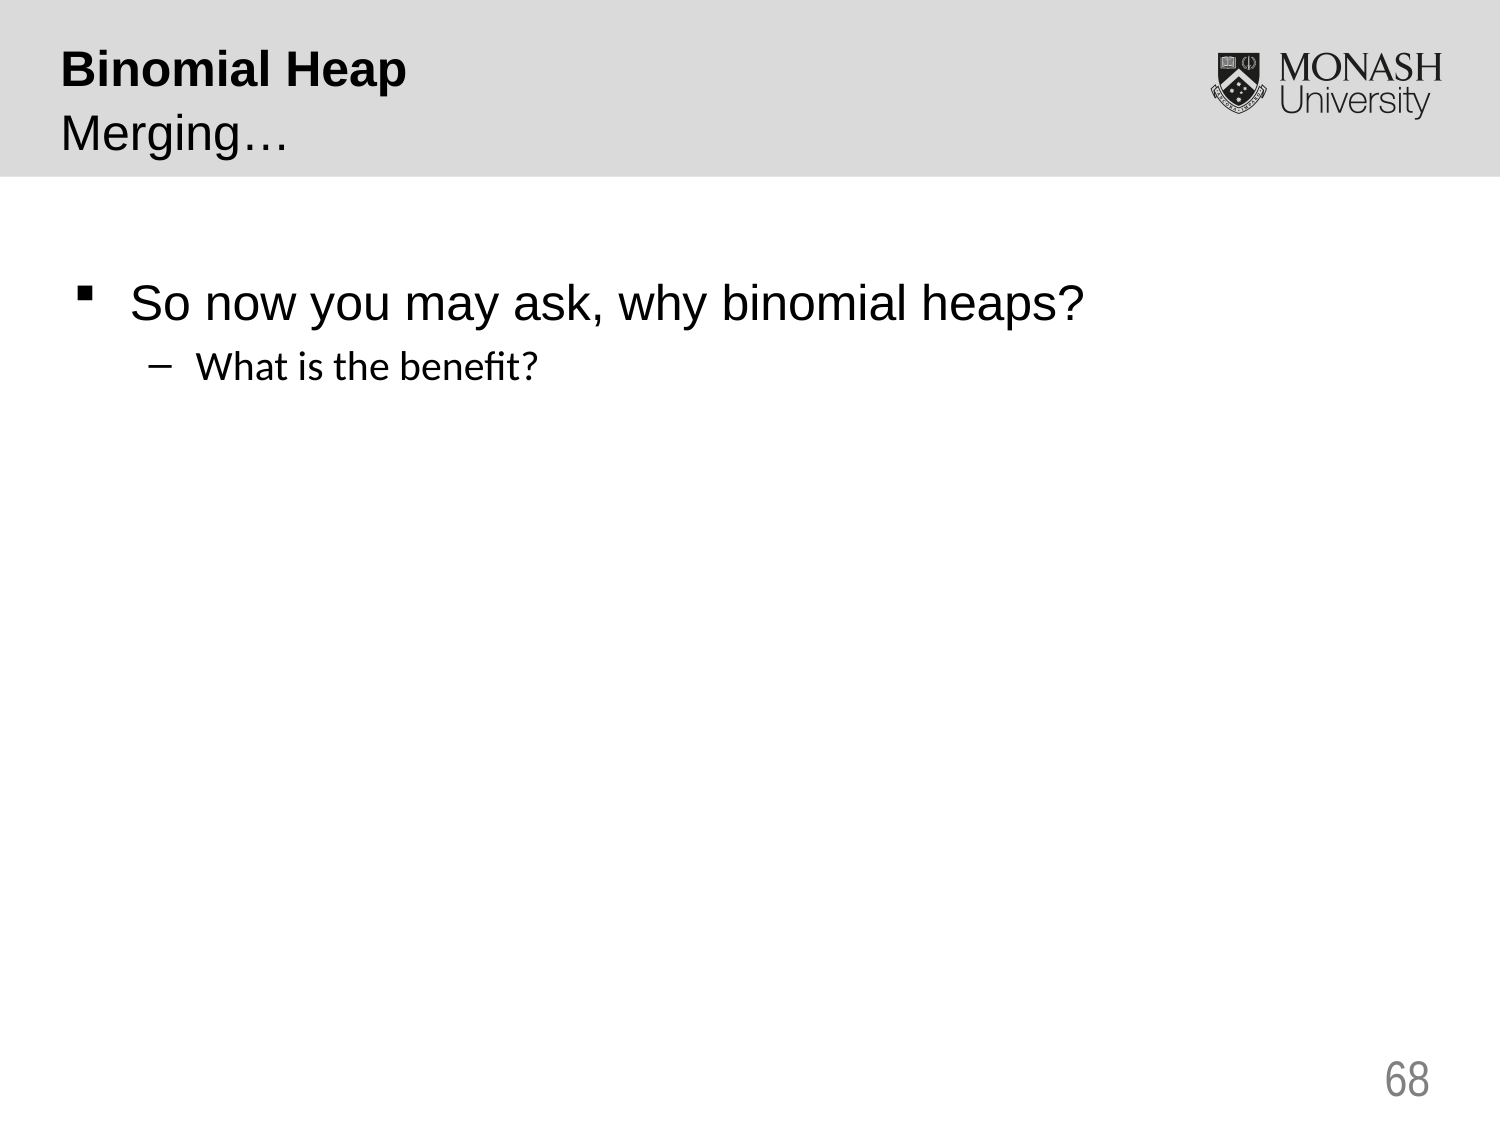

Binomial Heap
Merging…
So now you may ask, why binomial heaps?
What is the benefit?